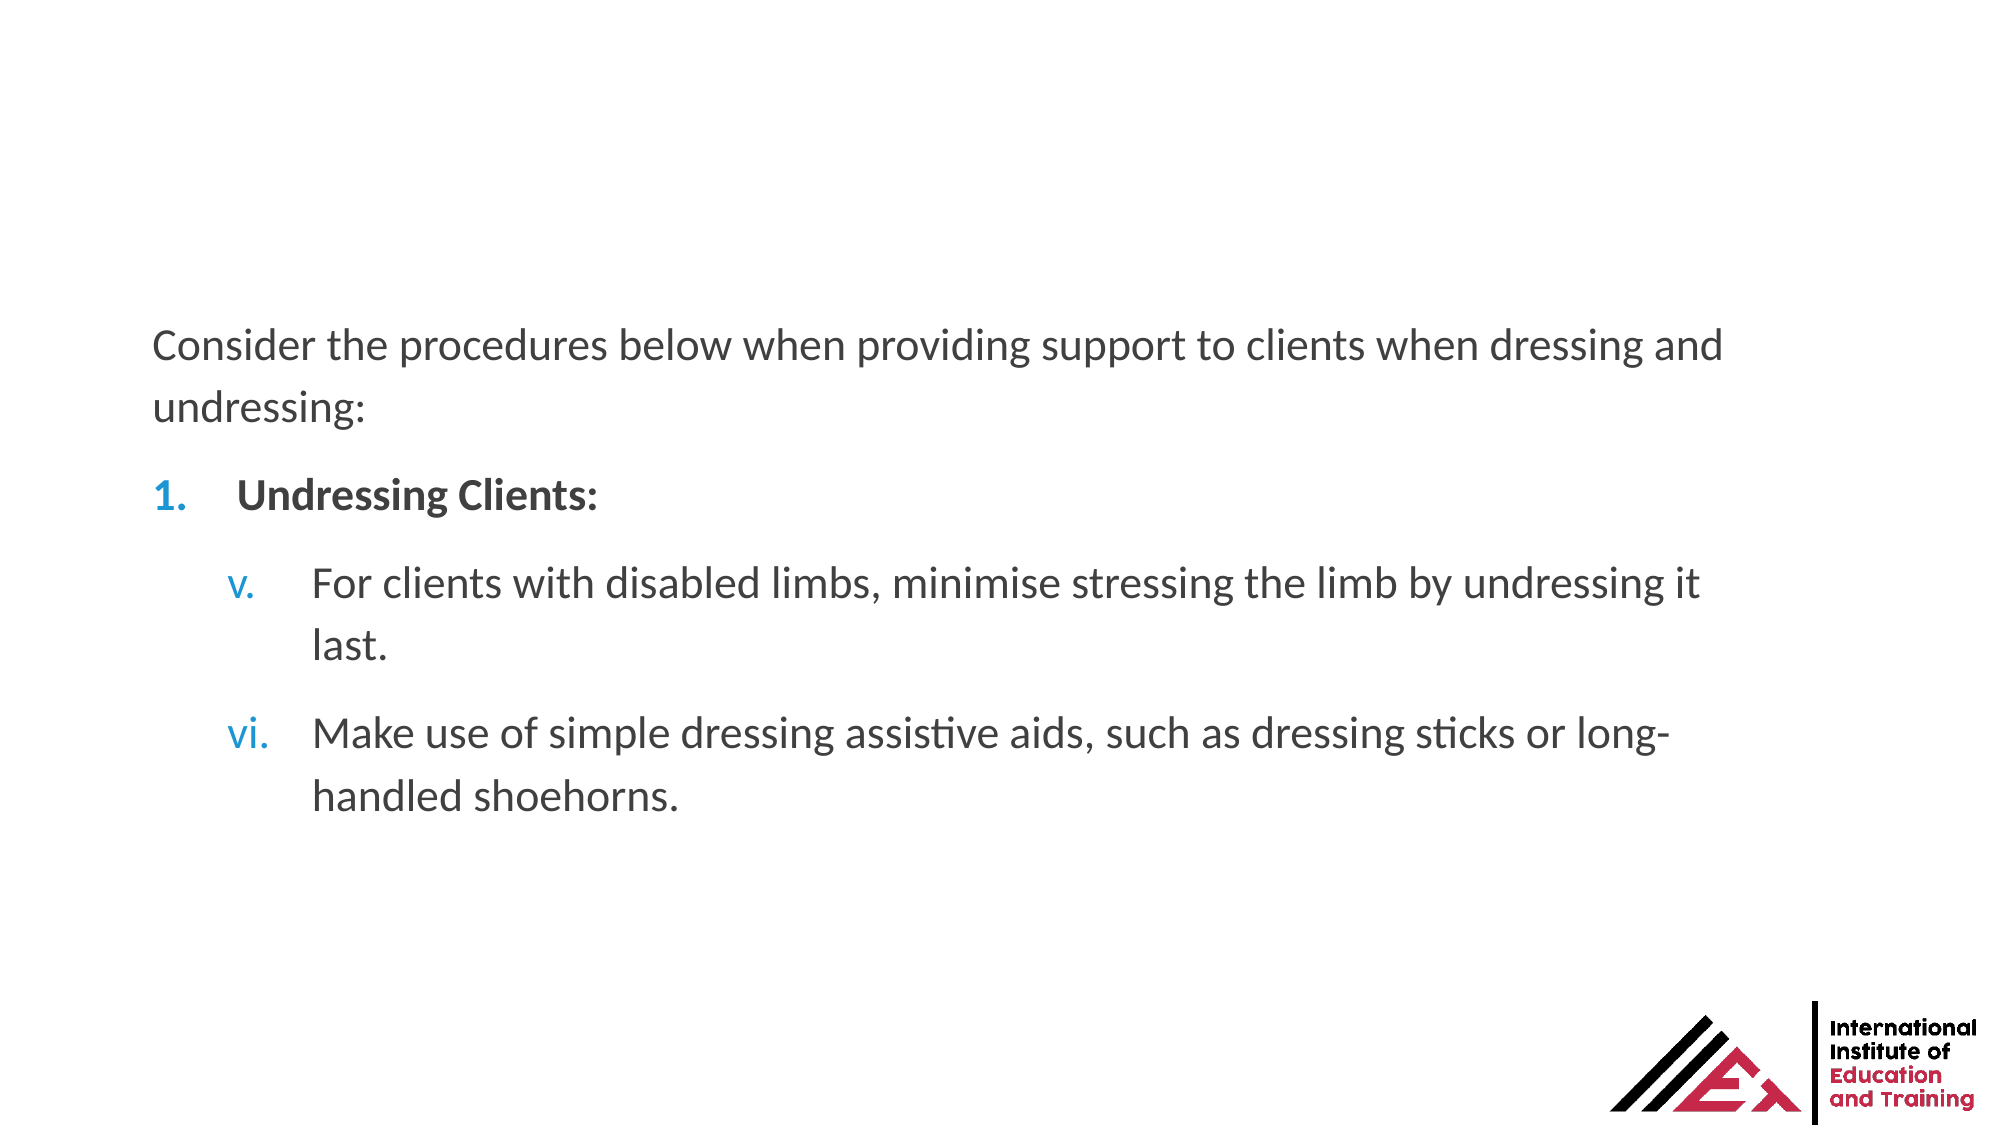

Consider the procedures below when providing support to clients when dressing and undressing:
Undressing Clients:
For clients with disabled limbs, minimise stressing the limb by undressing it last.
Make use of simple dressing assistive aids, such as dressing sticks or long-handled shoehorns.